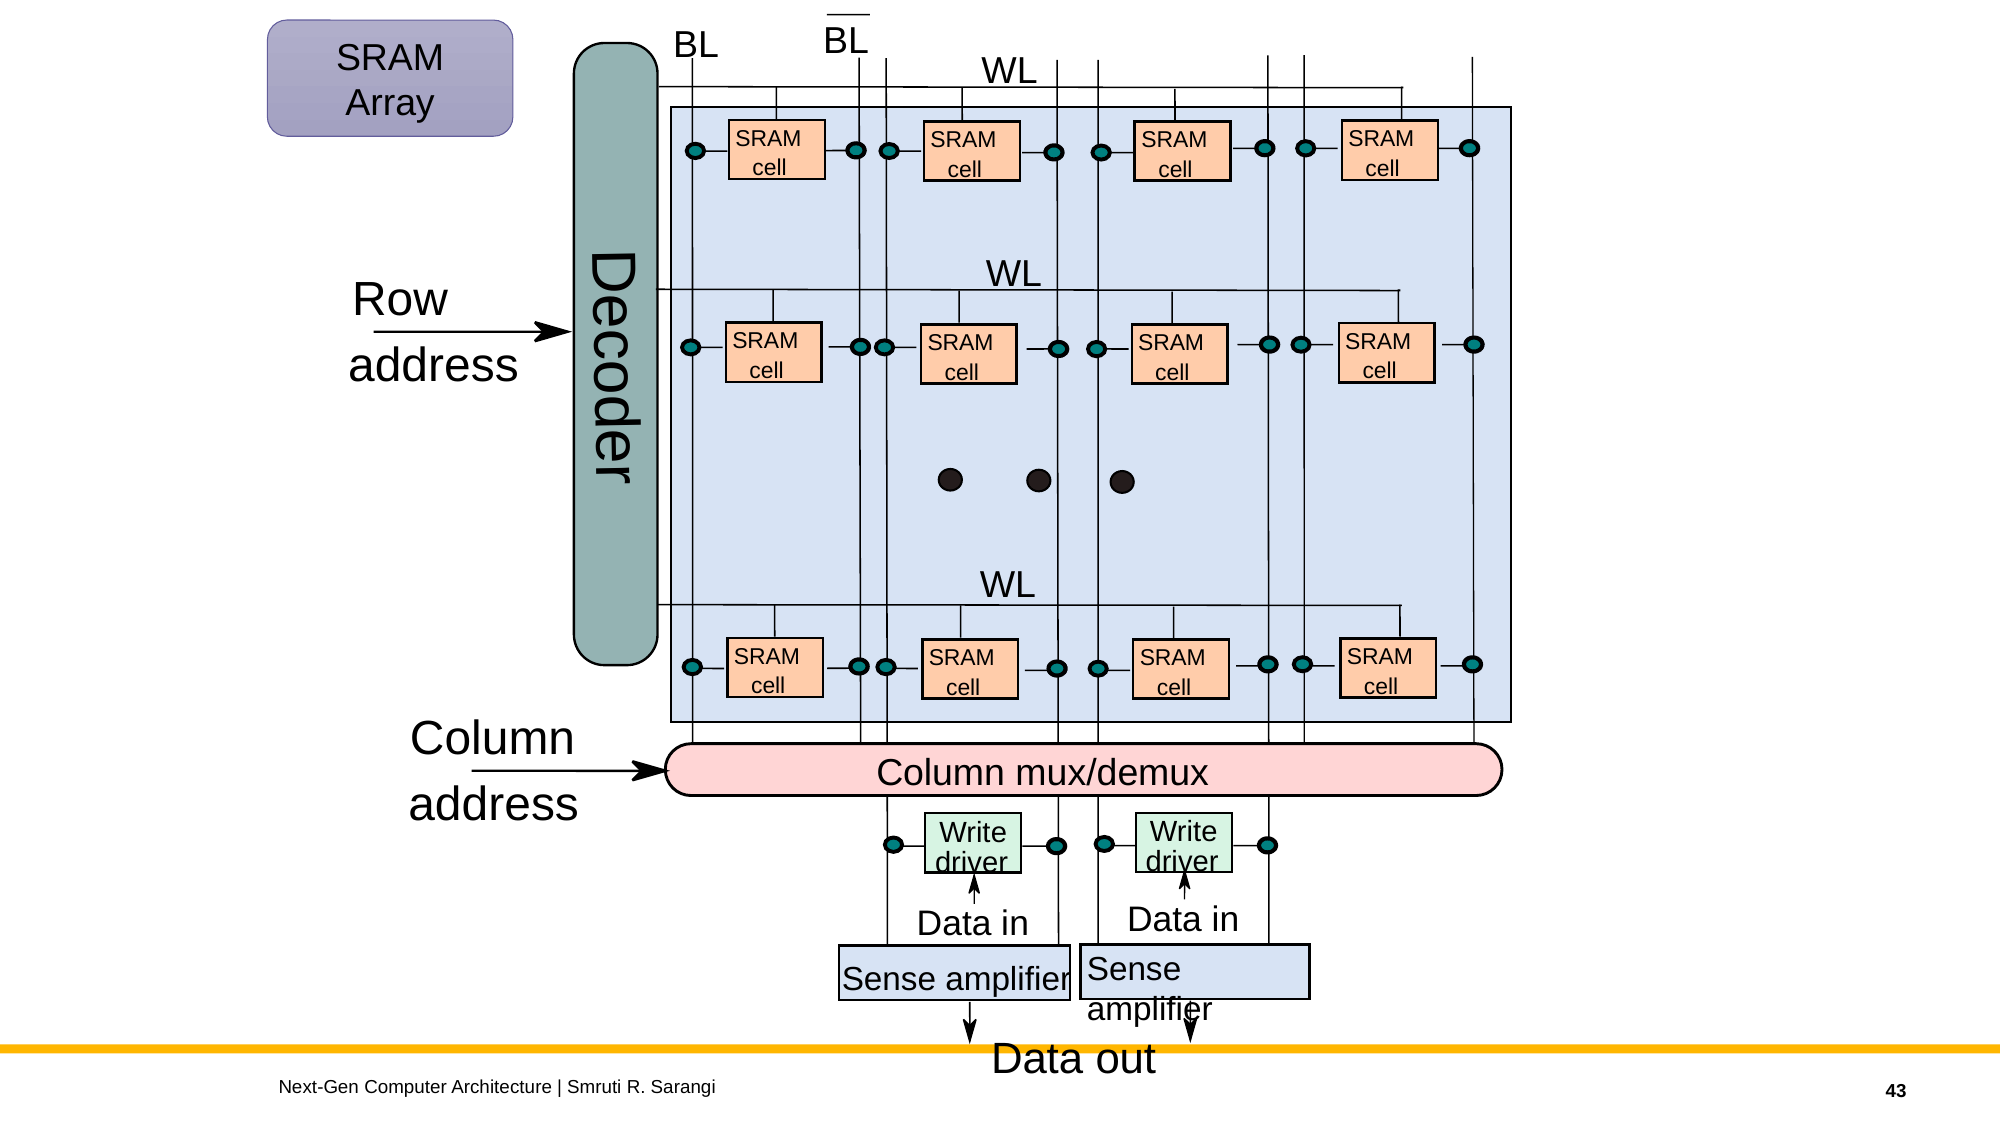

BL
BL

WL

SRAM
SRAM
SRAM
SRAM

cell
cell
cell
cell
WL
Row

SRAM
SRAM
SRAM
SRAM
Decoder

address

cell
cell
cell
cell

WL

SRAM
SRAM
SRAM
SRAM

cell
cell
cell
cell
Column

Column mux/demux

address

Write

Write

driver
driver

Data in
Data in

Sense amplifier
Sense amplifier

Data out
SRAM Array
Next-Gen Computer Architecture | Smruti R. Sarangi
43